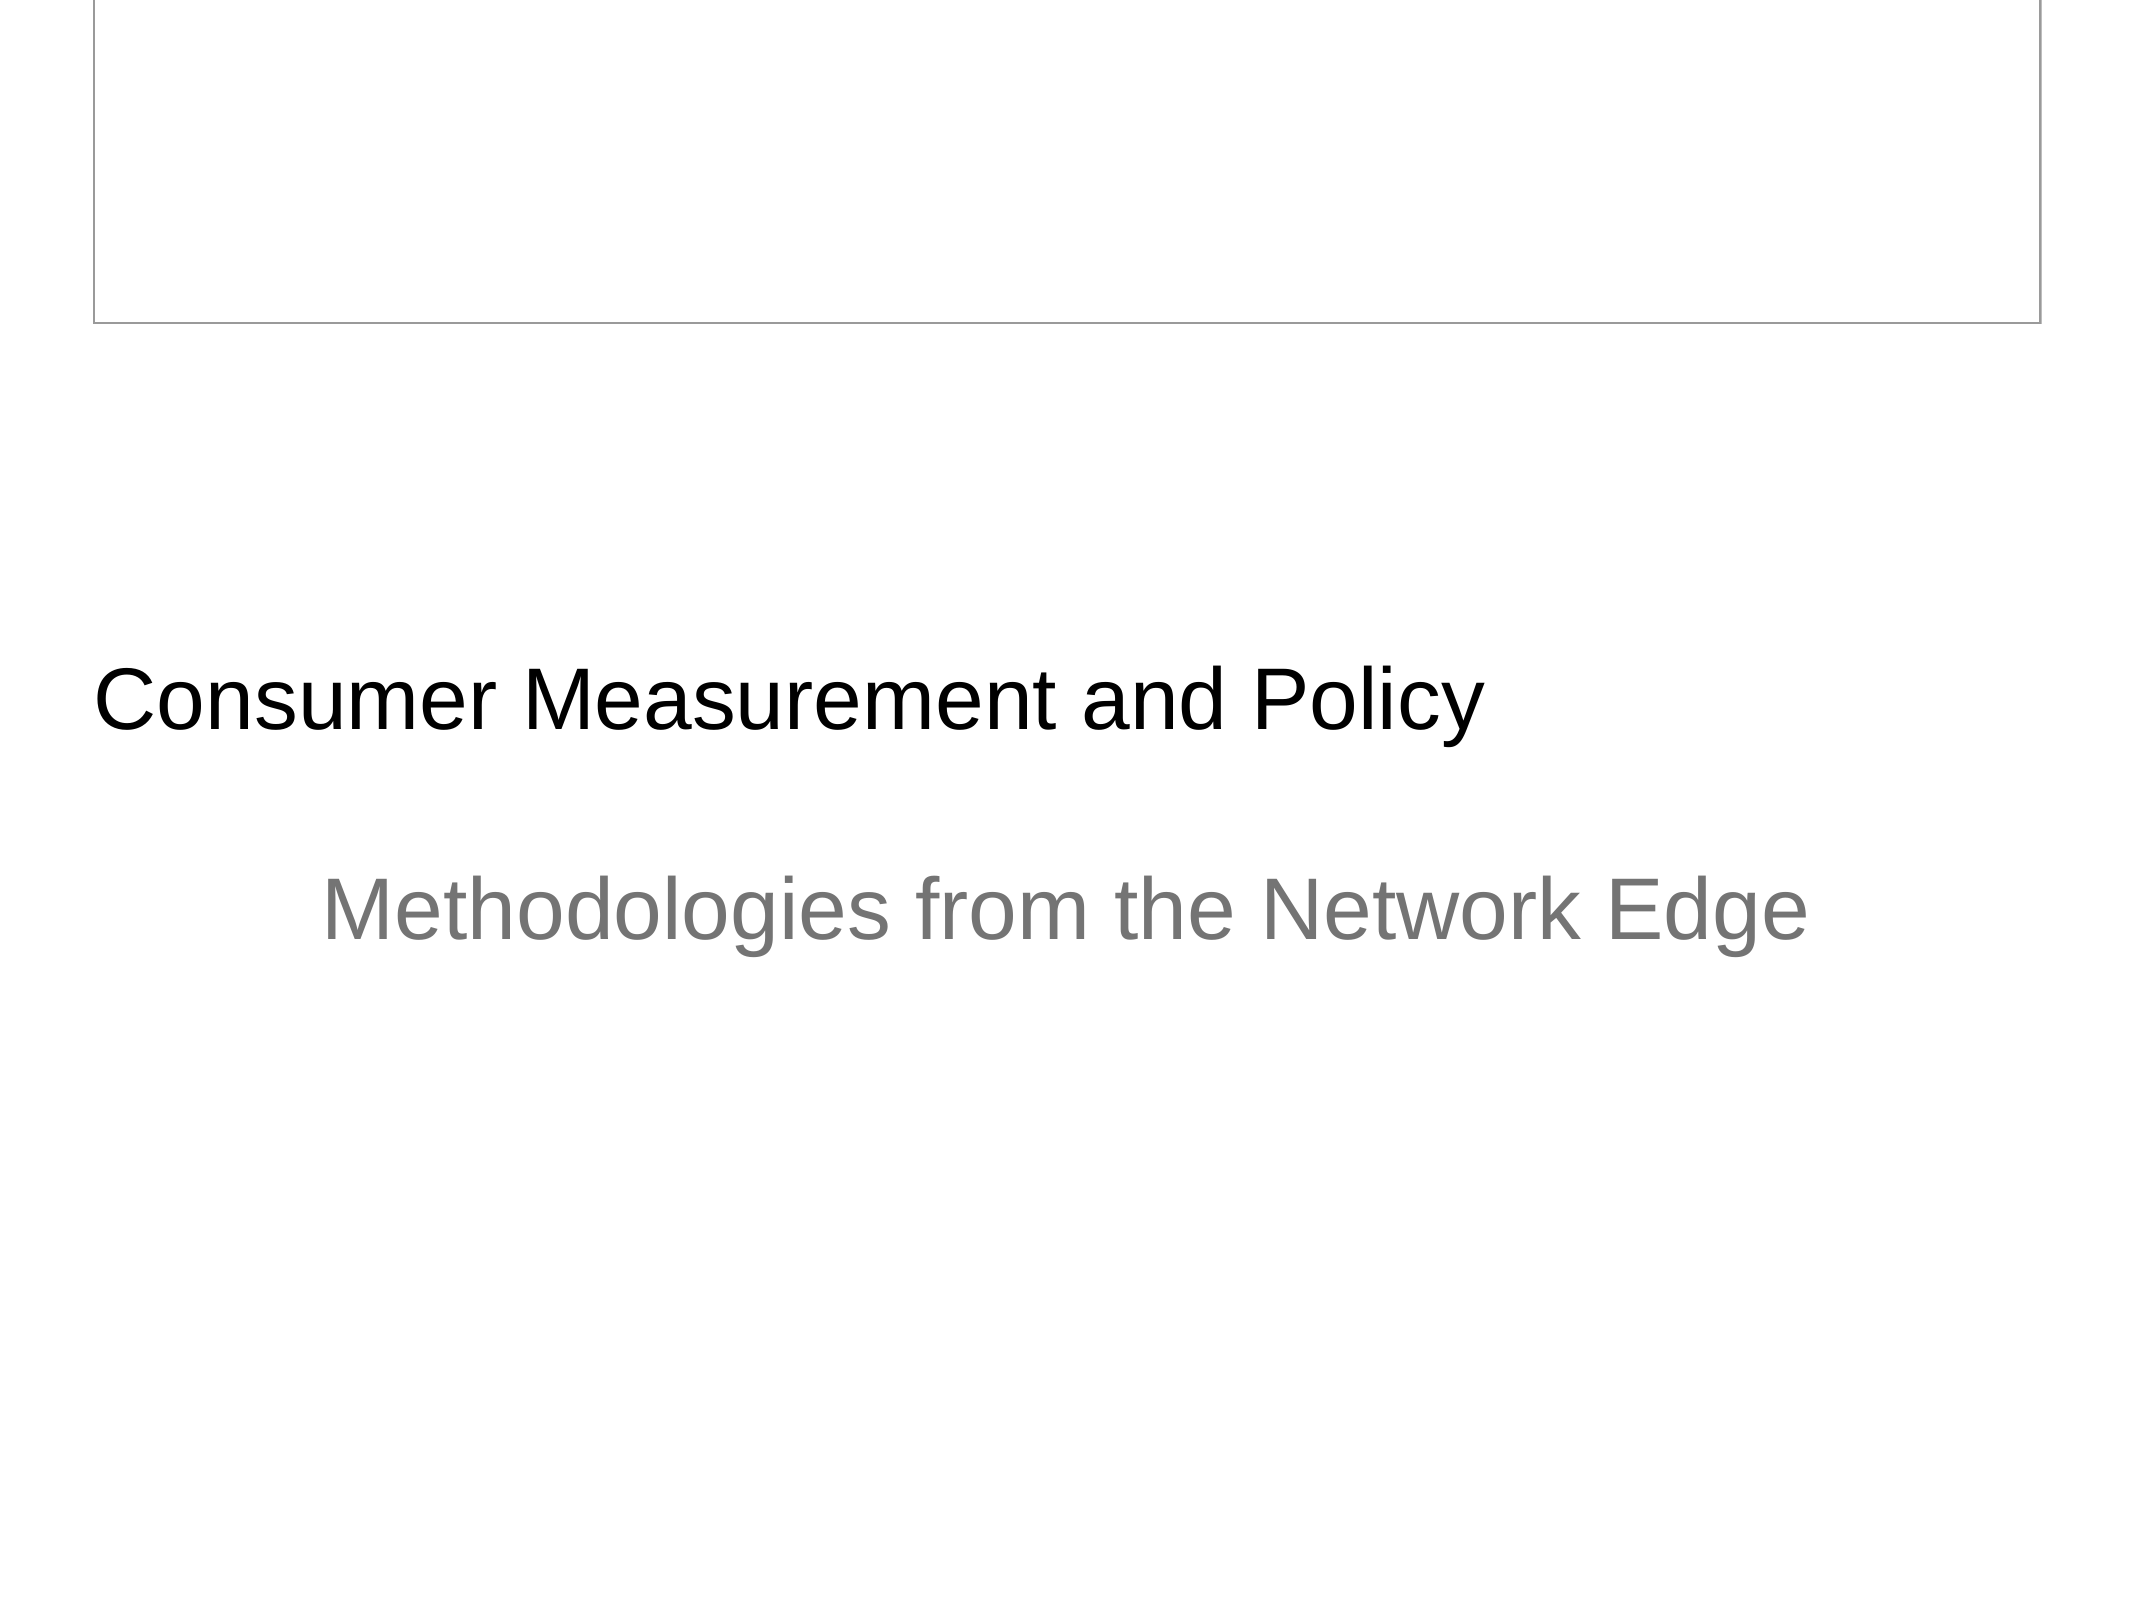

Consumer Measurement and Policy

Methodologies from the Network Edge